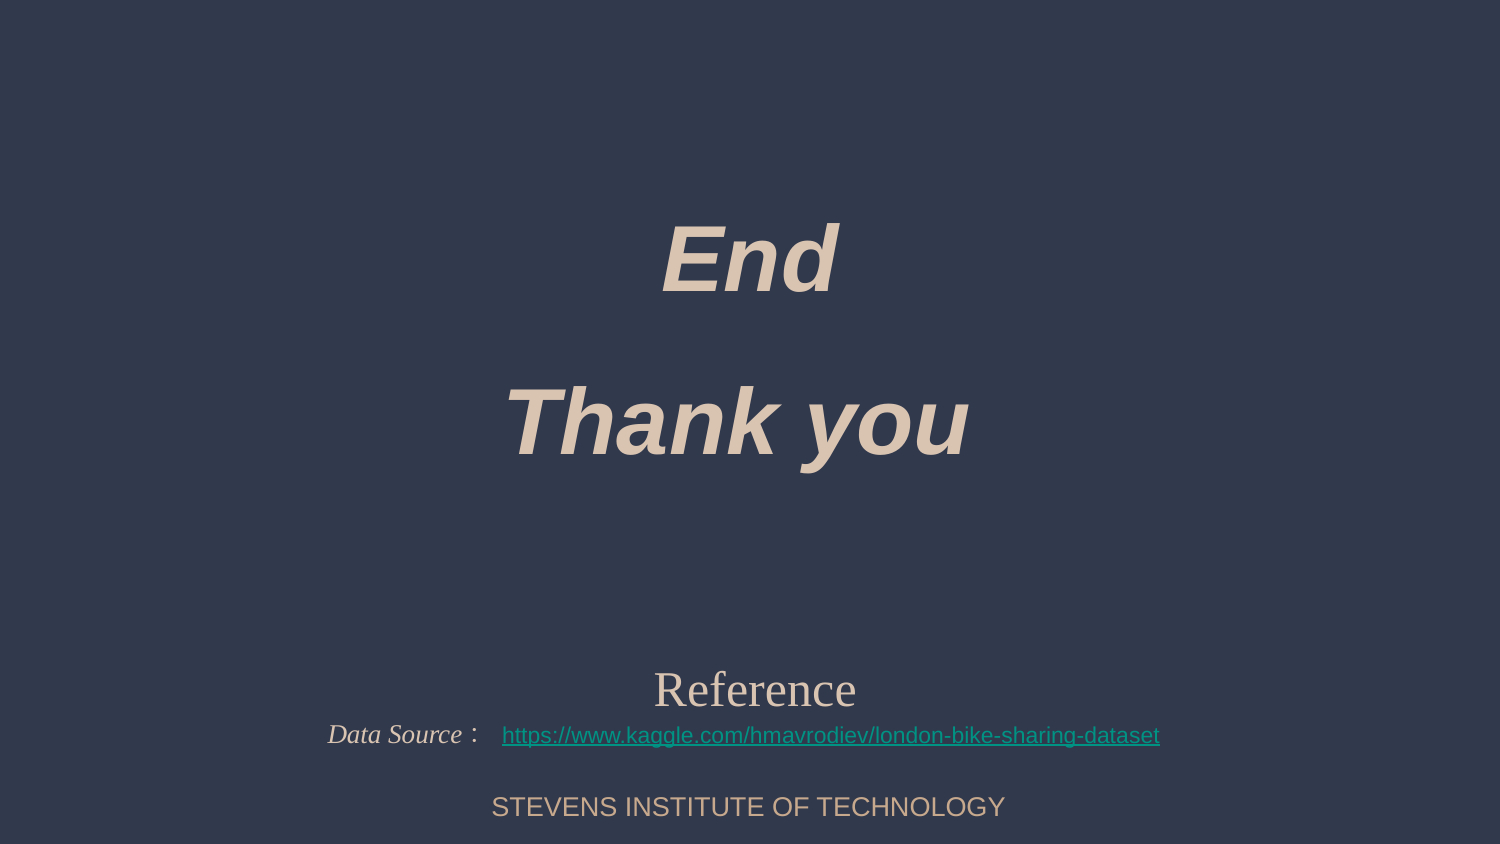

End
Thank you
# Reference
Data Source：https://www.kaggle.com/hmavrodiev/london-bike-sharing-dataset
STEVENS INSTITUTE OF TECHNOLOGY